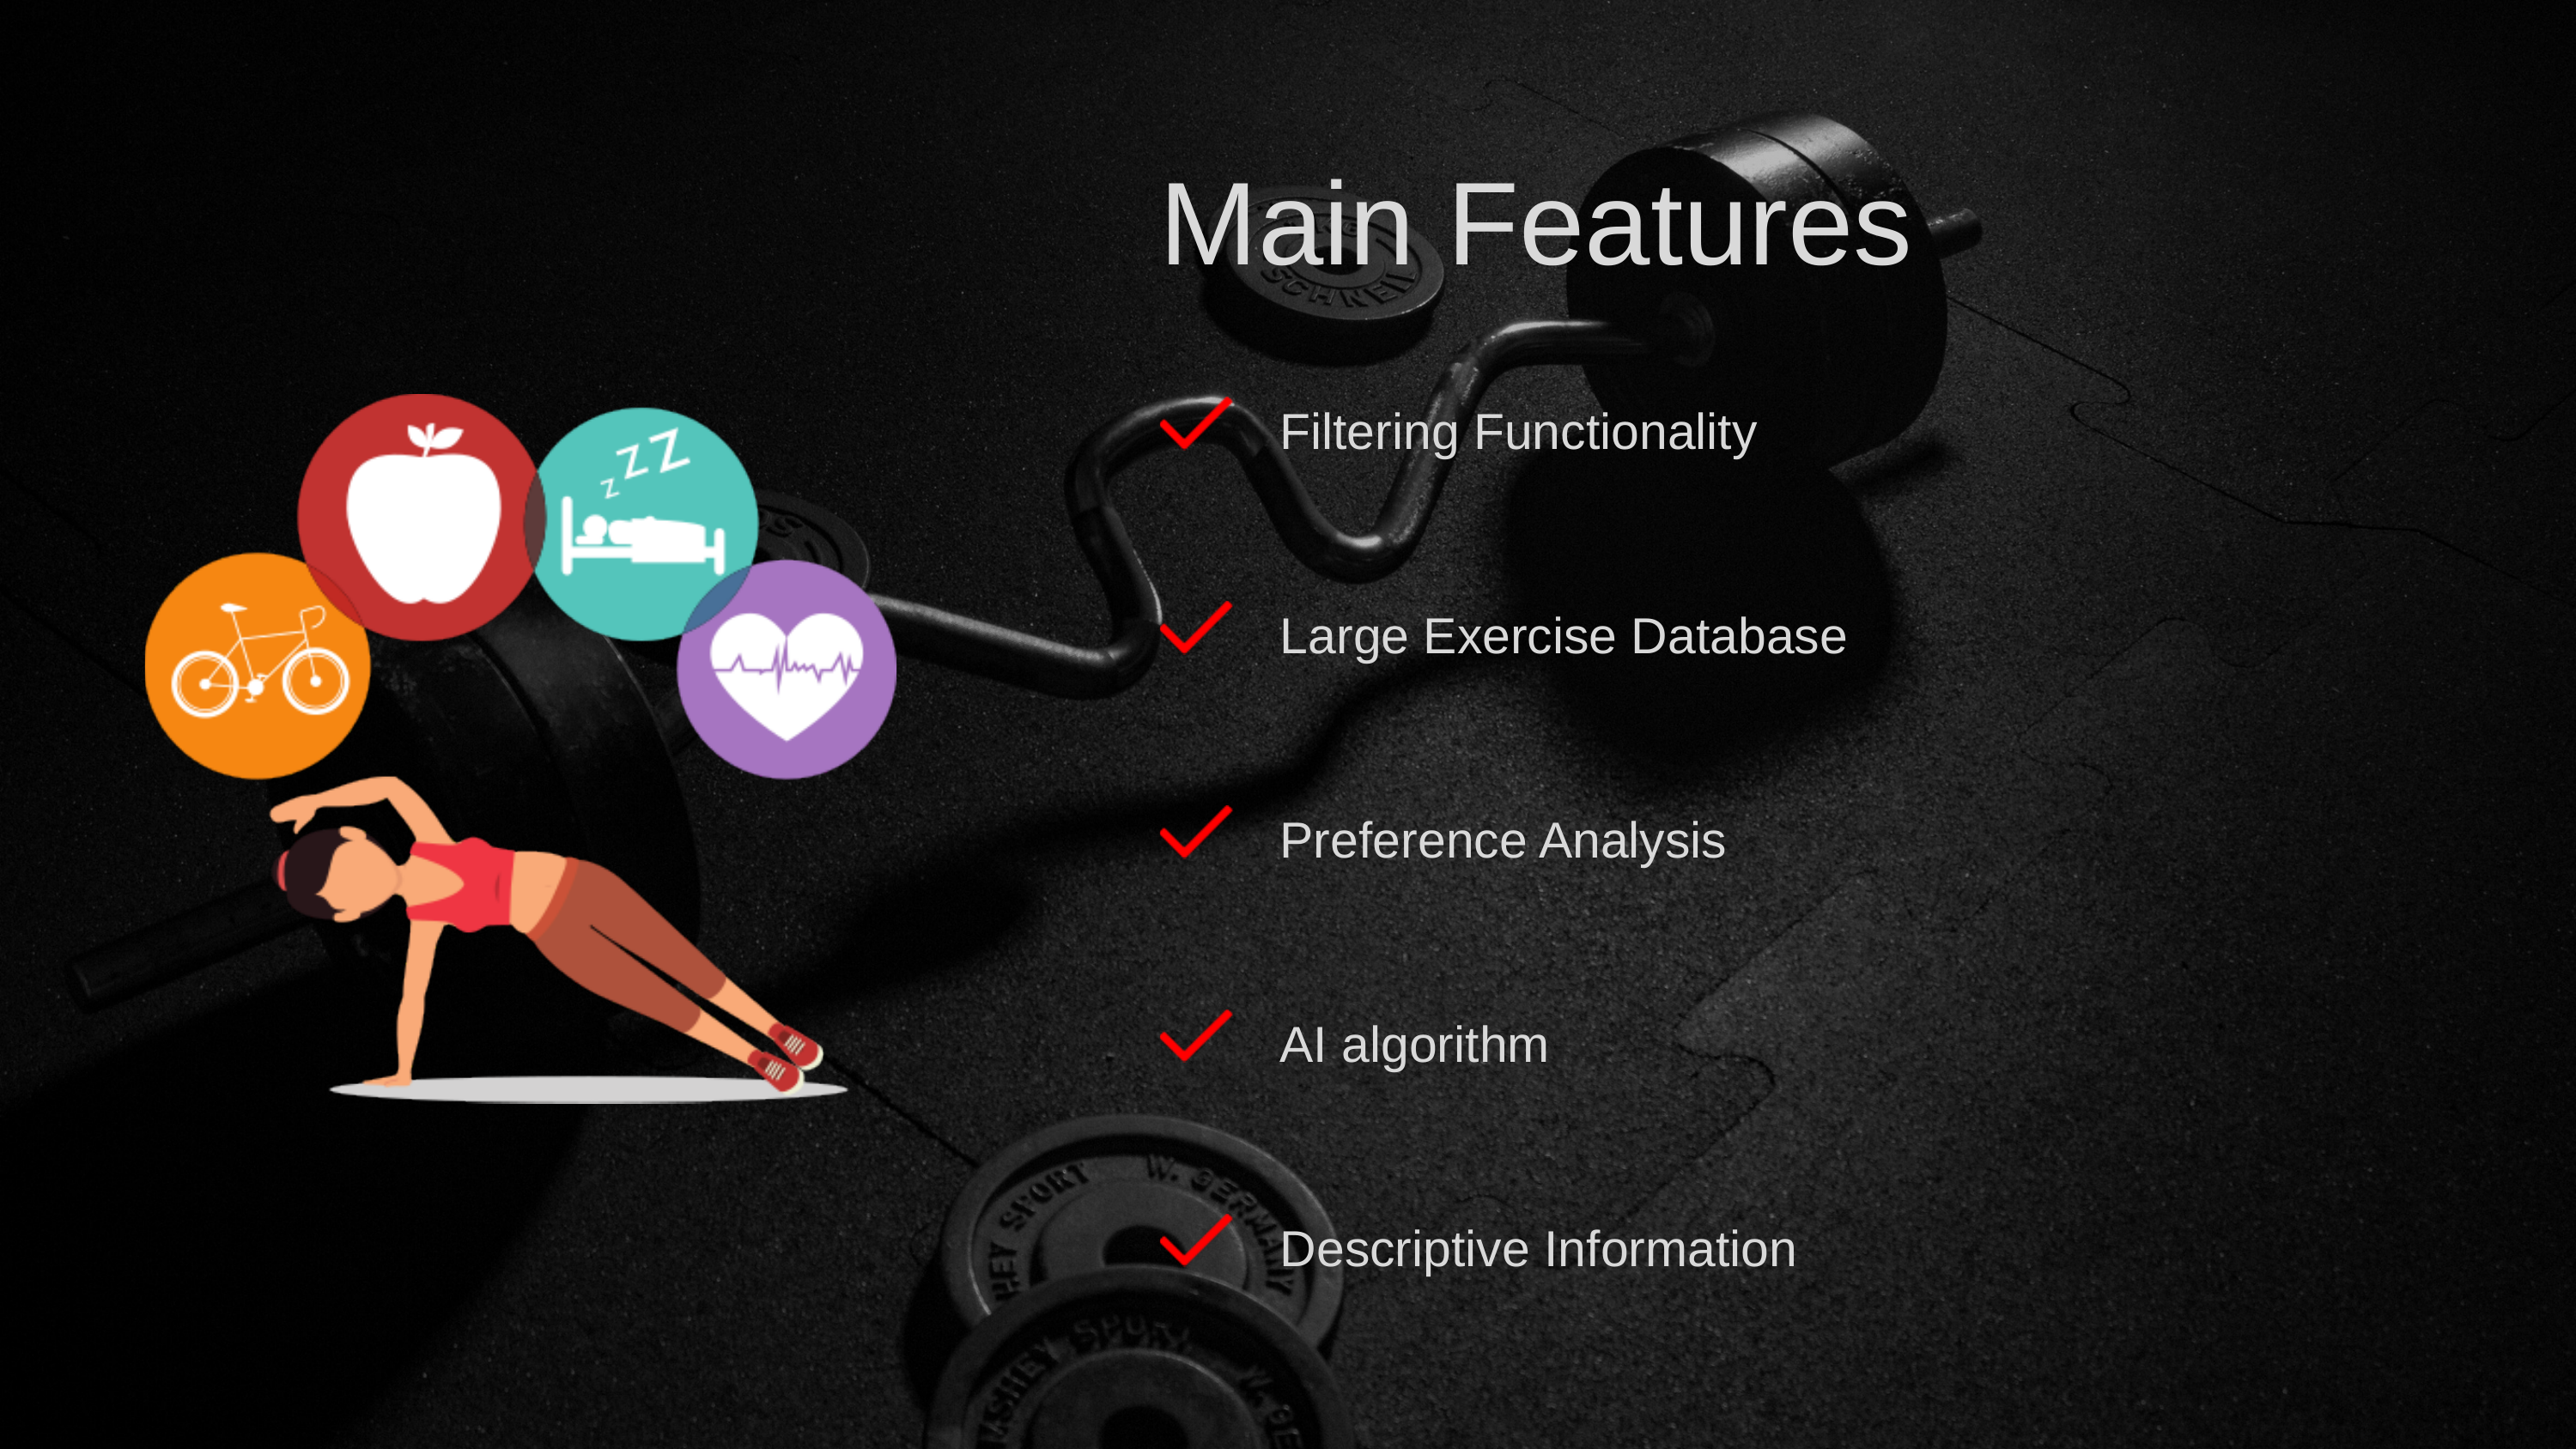

Main Features

Filtering Functionality

Large Exercise Database

Preference Analysis

AI algorithm

Descriptive Information